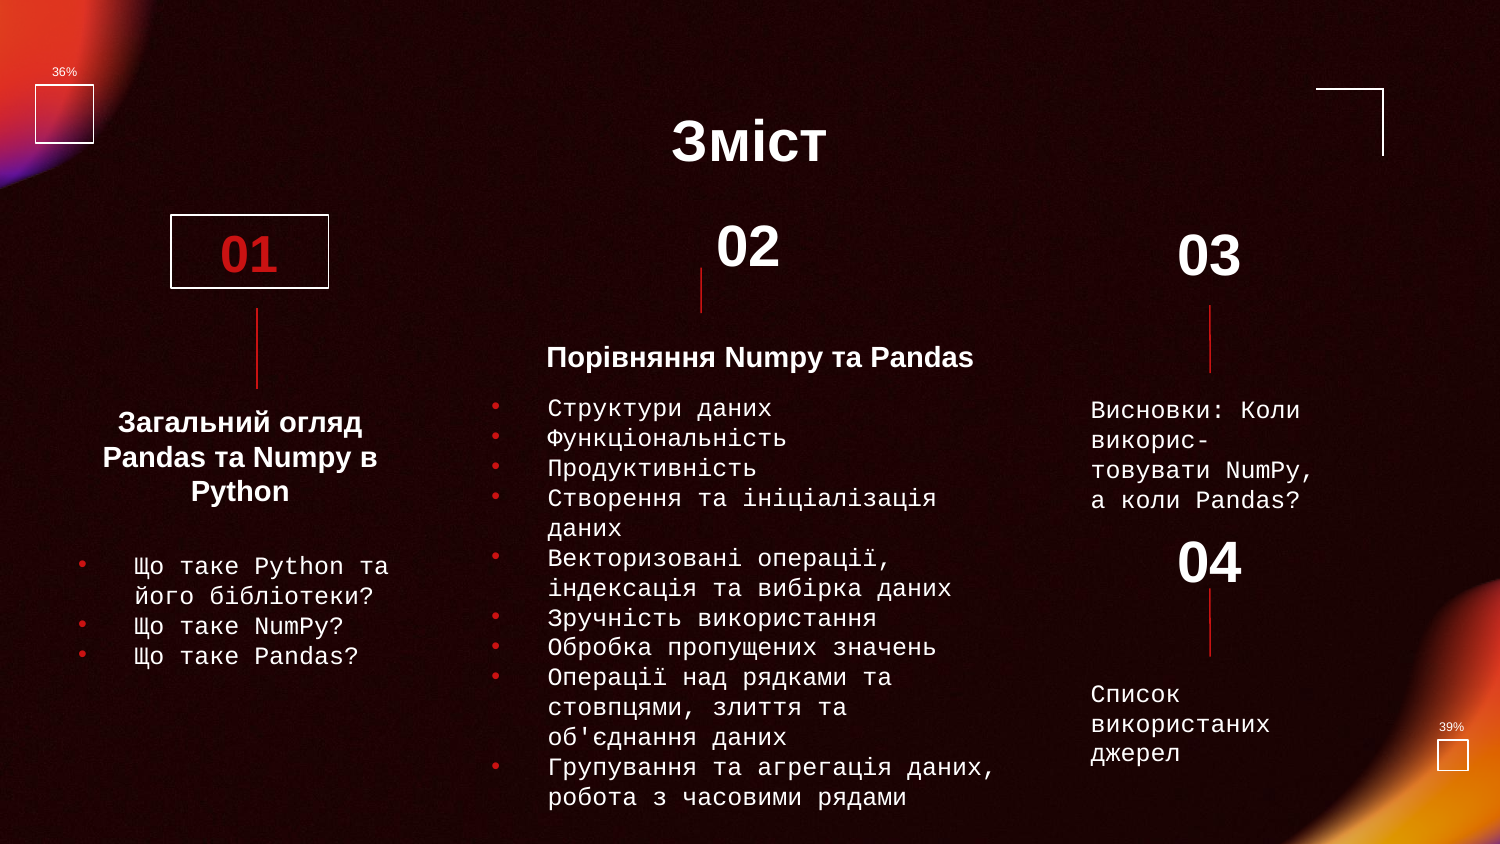

# Зміст
02
01
03
Порівняння Numpy та Pandas
Структури даних
Функціональність
Продуктивність
Створення та ініціалізація даних
Векторизовані операції, індексація та вибірка даних
Зручність використання
Обробка пропущених значень
Операції над рядками та стовпцями, злиття та об'єднання даних
Групування та агрегація даних, робота з часовими рядами
Висновки: Коли викорис-товувати NumPy, а коли Pandas?

Загальний огляд Pandas та Numpy в Python
04
Що таке Python та його бібліотеки?
Що таке NumPy?
Що таке Pandas?
Список використаних джерел